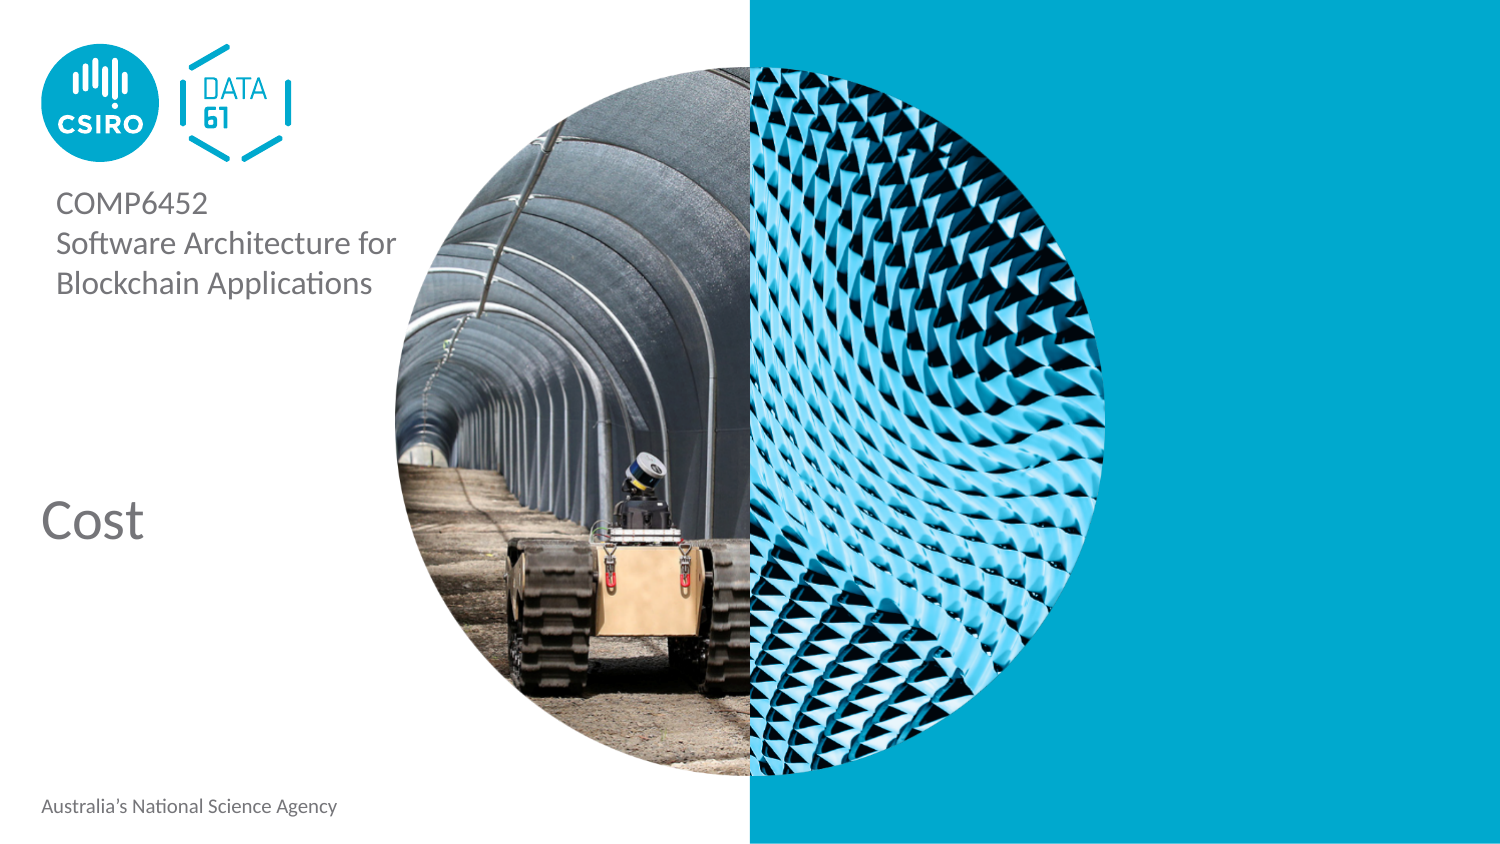

COMP6452
Software Architecture for Blockchain Applications
# Cost